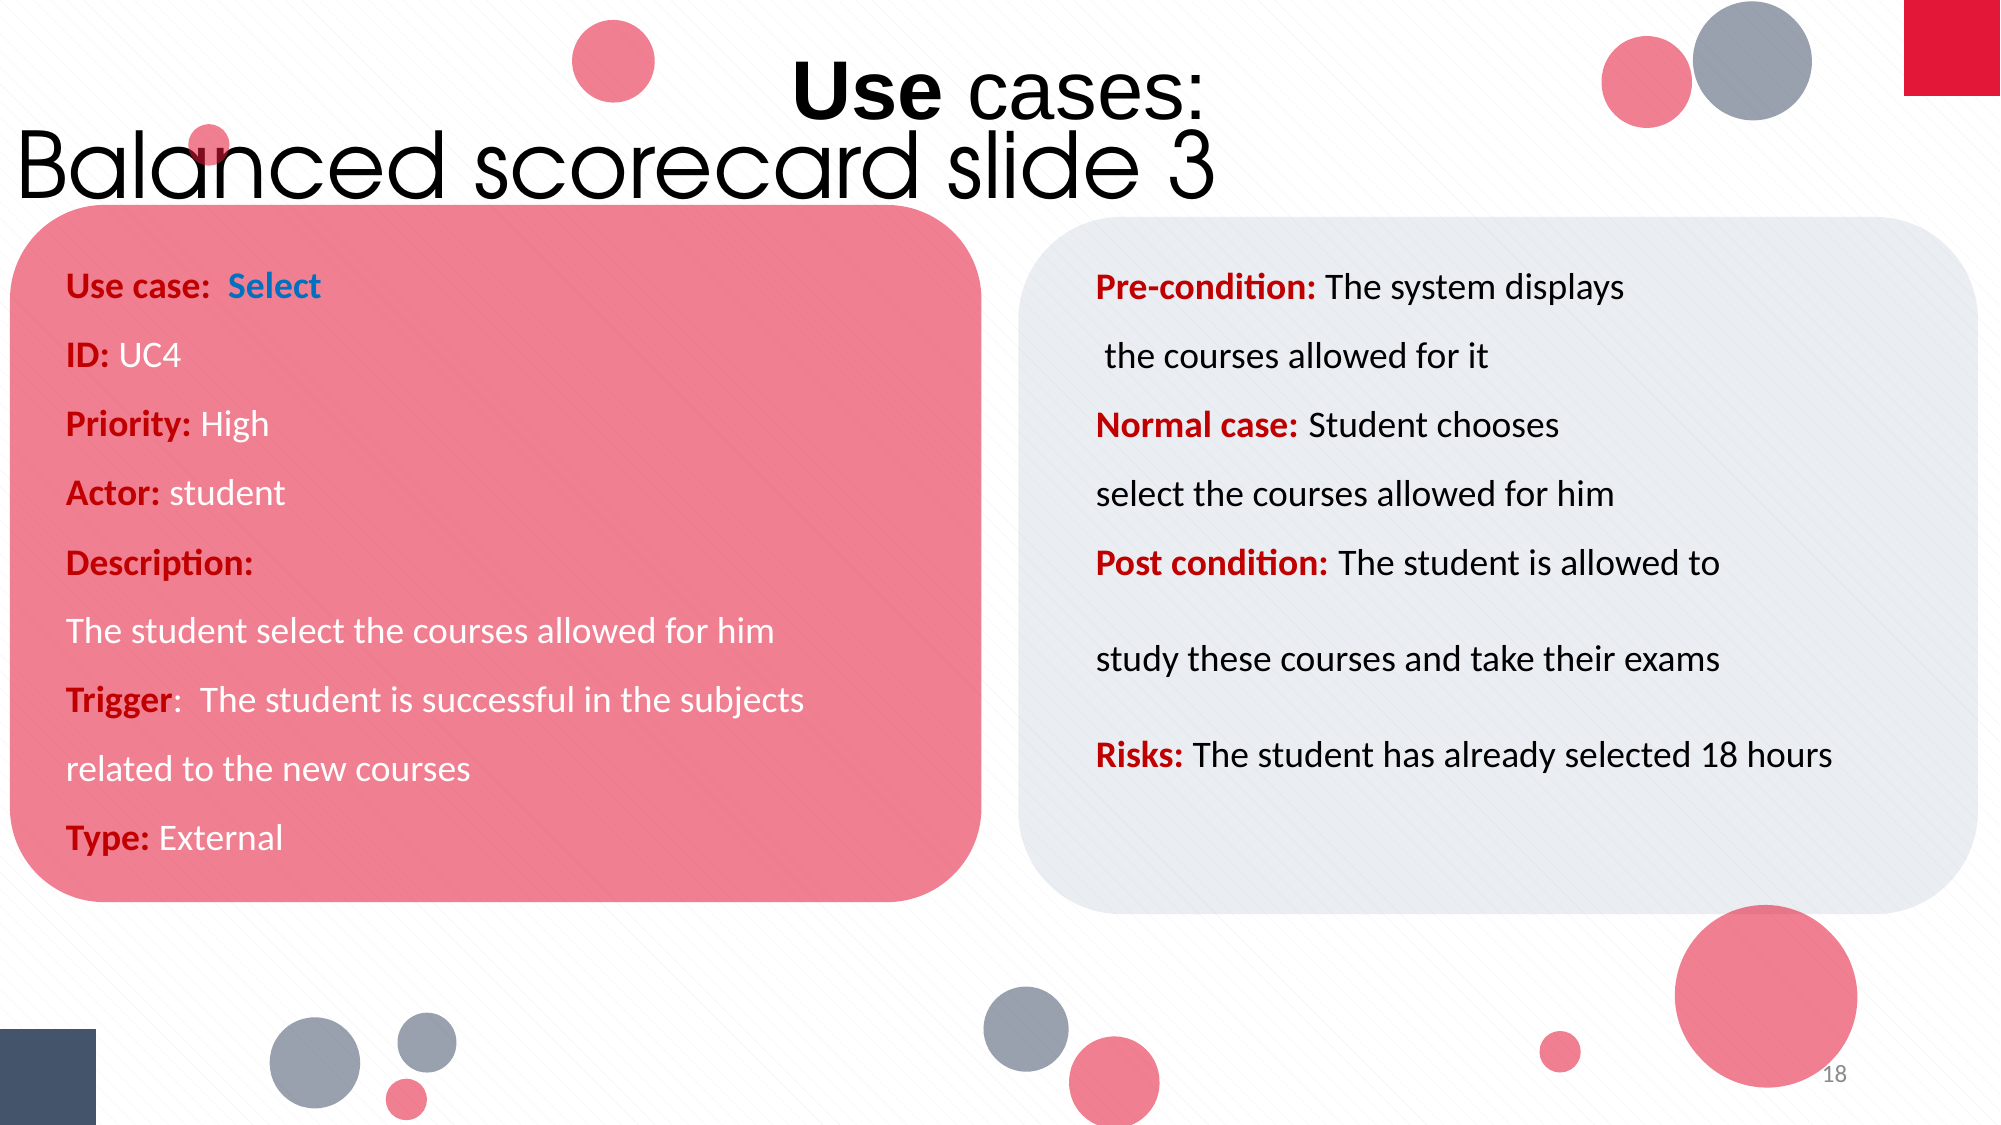

Use cases:

Balanced scorecard slide 3

Use case:  Select
ID: UC4
Priority: High
Actor: student
Description:
The student select the courses allowed for him
Trigger:  The student is successful in the subjects
related to the new courses
Type: External
Pre-condition: The system displays
 the courses allowed for it
Normal case: Student chooses
select the courses allowed for him
Post condition: The student is allowed to

study these courses and take their exams

Risks: The student has already selected 18 hours

18